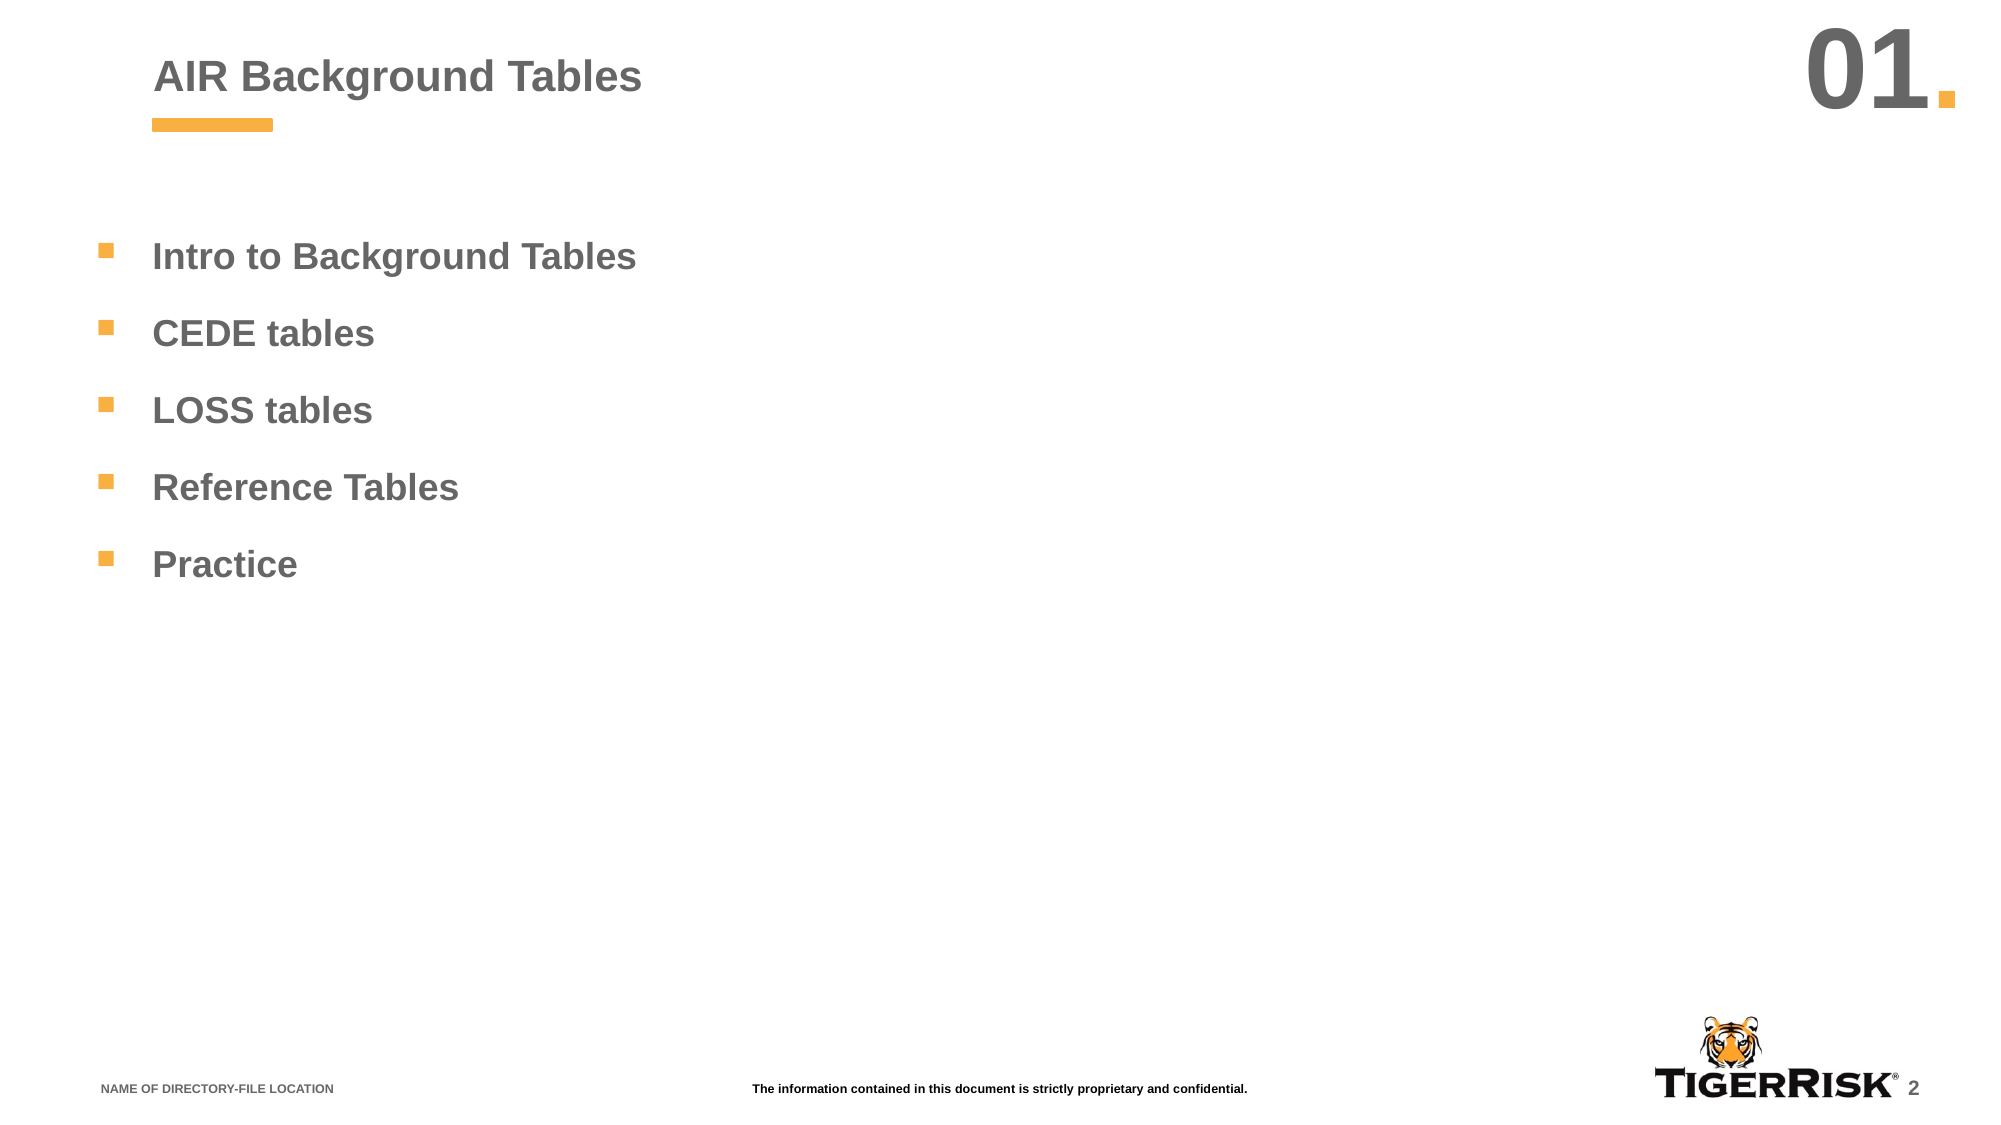

01.
# AIR Background Tables
Intro to Background Tables
CEDE tables
LOSS tables
Reference Tables
Practice